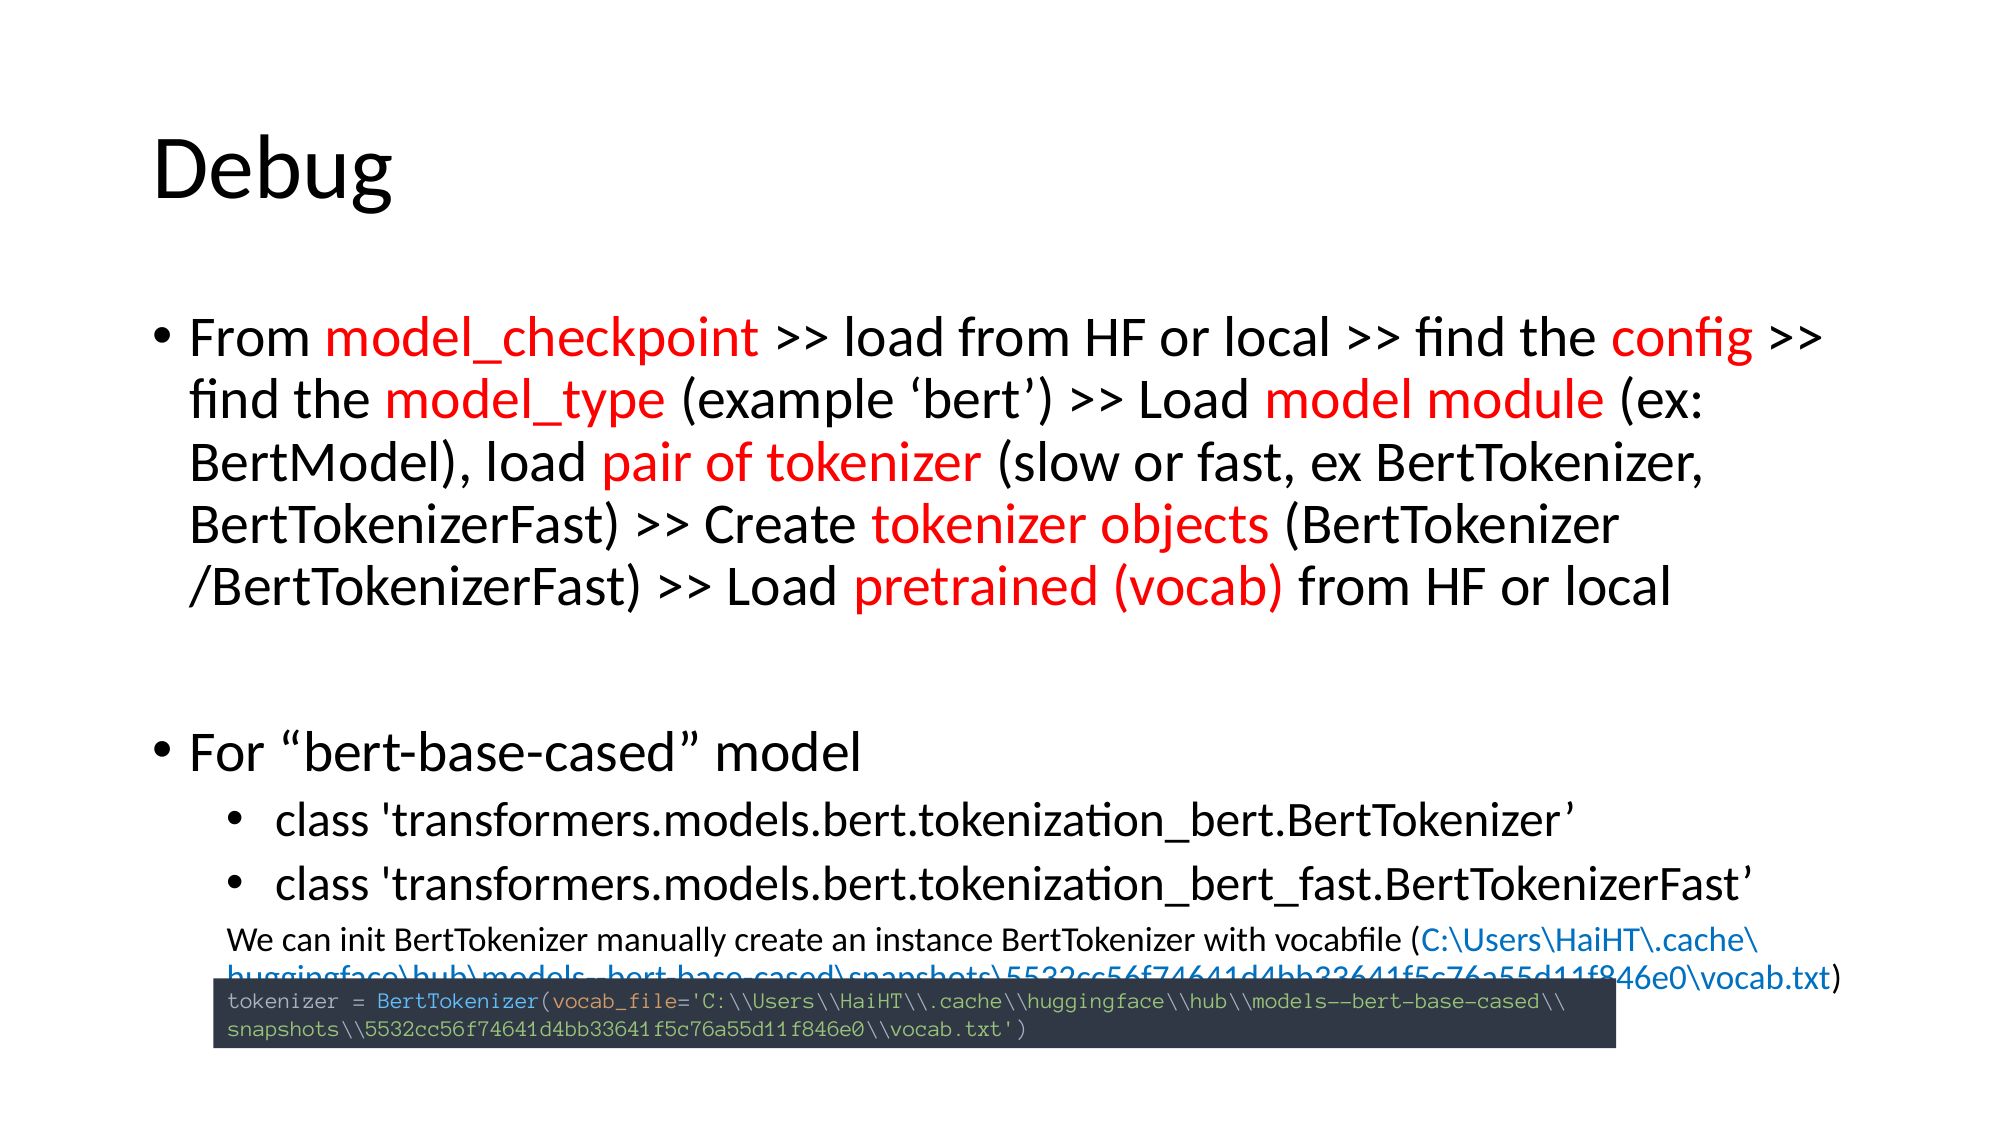

# Debug
From model_checkpoint >> load from HF or local >> find the config >> find the model_type (example ‘bert’) >> Load model module (ex: BertModel), load pair of tokenizer (slow or fast, ex BertTokenizer, BertTokenizerFast) >> Create tokenizer objects (BertTokenizer /BertTokenizerFast) >> Load pretrained (vocab) from HF or local

For “bert-base-cased” model
 class 'transformers.models.bert.tokenization_bert.BertTokenizer’
 class 'transformers.models.bert.tokenization_bert_fast.BertTokenizerFast’
We can init BertTokenizer manually create an instance BertTokenizer with vocabfile (C:\Users\HaiHT\.cache\huggingface\hub\models--bert-base-cased\snapshots\5532cc56f74641d4bb33641f5c76a55d11f846e0\vocab.txt)

tokenizer = BertTokenizer(vocab_file='C:\\Users\\HaiHT\\.cache\\huggingface\\hub\\models--bert-base-cased\\snapshots\\5532cc56f74641d4bb33641f5c76a55d11f846e0\\vocab.txt')